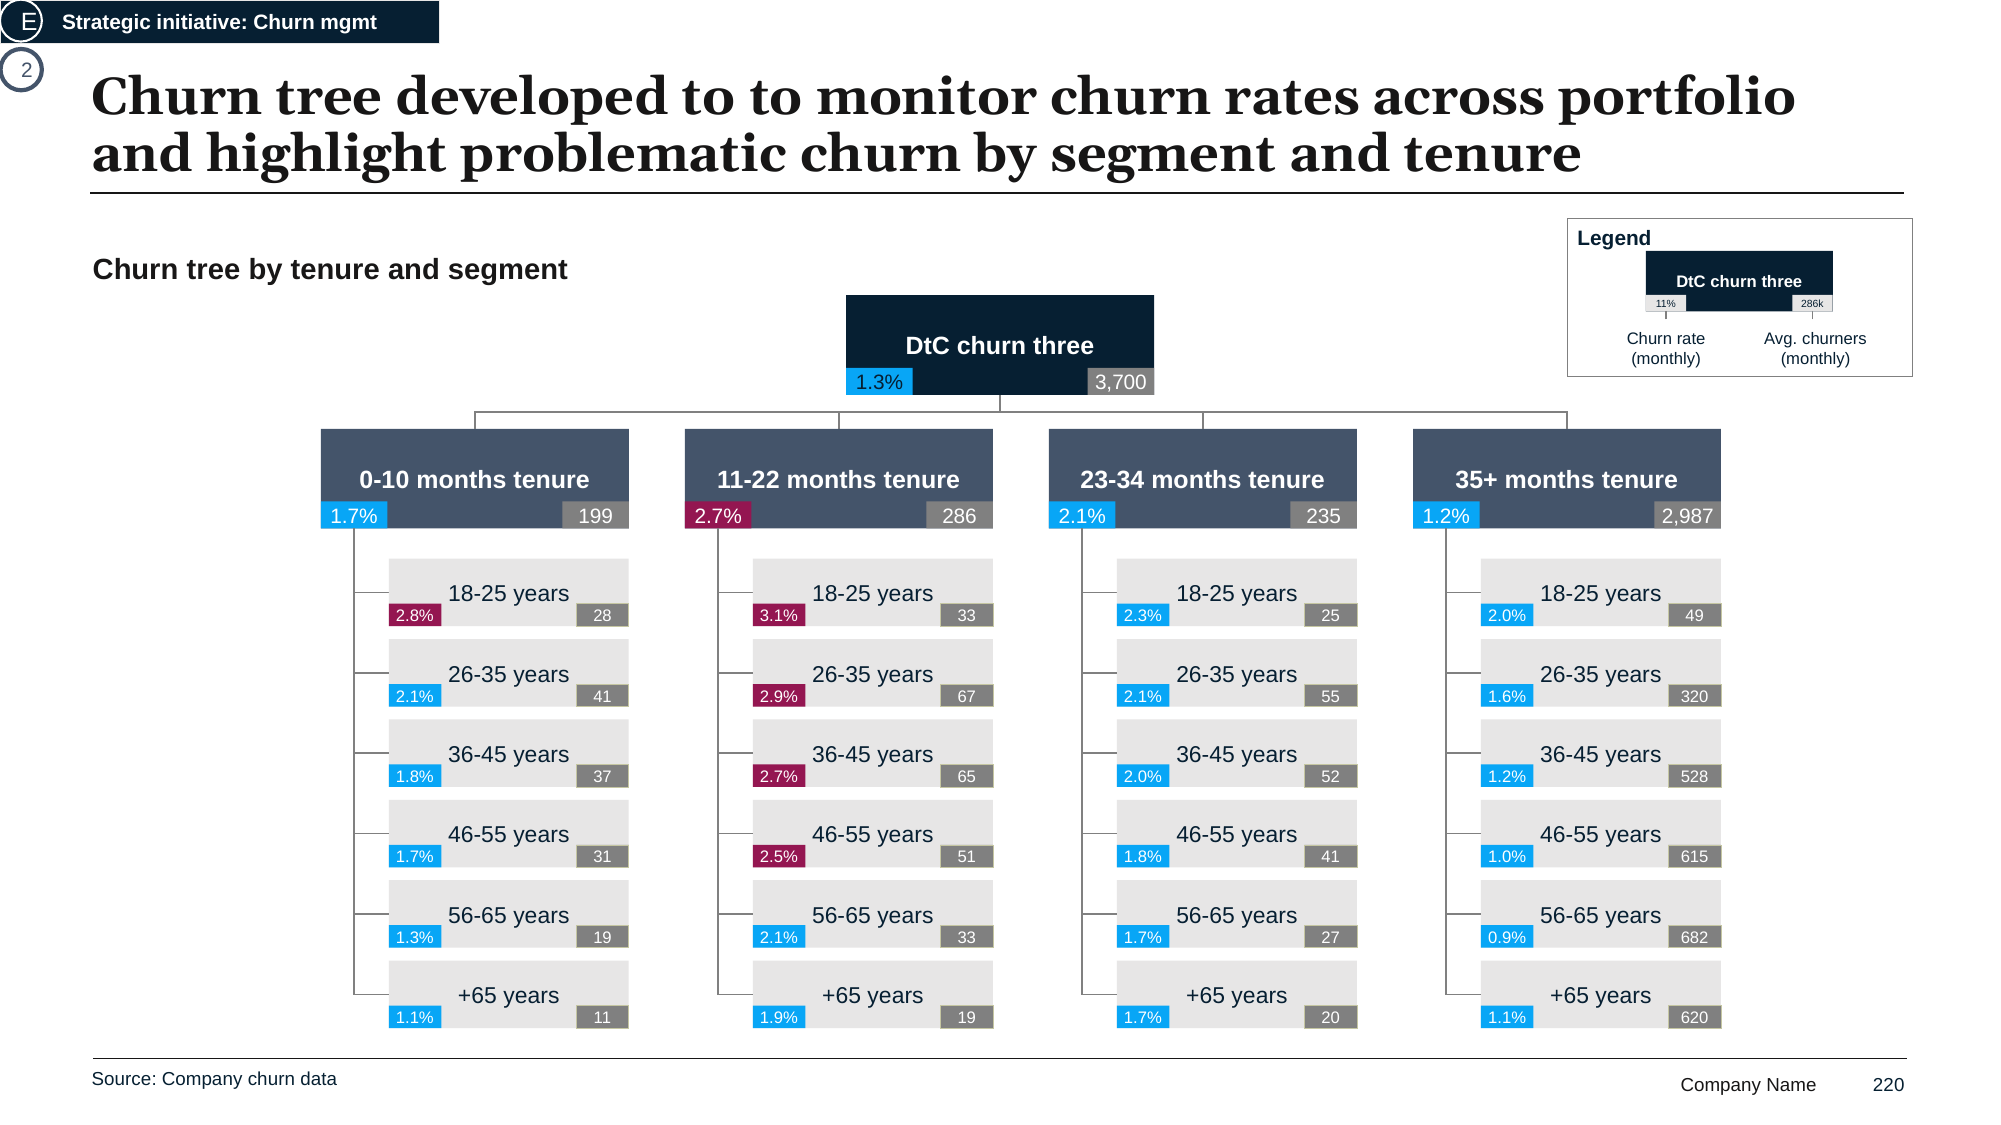

Strategic initiative: Churn mgmt
E
2
# Churn tree developed to to monitor churn rates across portfolio and highlight problematic churn by segment and tenure

Legend
Churn tree by tenure and segment
DtC churn three
286k
11%
DtC churn three
Churn rate
(monthly)
Avg. churners (monthly)
1.3%
3,700
0-10 months tenure
11-22 months tenure
23-34 months tenure
35+ months tenure
1.7%

2.7%

2.1%

1.2%

199
286
235
2,987
18-25 years
18-25 years
18-25 years
18-25 years
2.8%
28
3.1%
33
2.3%
25
2.0%
49
26-35 years
26-35 years
26-35 years
26-35 years
2.1%
41
2.9%
67
2.1%
55
1.6%
320
36-45 years
36-45 years
36-45 years
36-45 years
1.8%
37
2.7%
65
2.0%
52
1.2%
528
46-55 years
46-55 years
46-55 years
46-55 years
1.7%
31
2.5%
51
1.8%
41
1.0%
615
56-65 years
56-65 years
56-65 years
56-65 years
1.3%
19
2.1%
33
1.7%
27
0.9%
682
+65 years
+65 years
+65 years
+65 years
1.1%
11
1.9%
19
1.7%
20
1.1%
620
Source: Company churn data
220